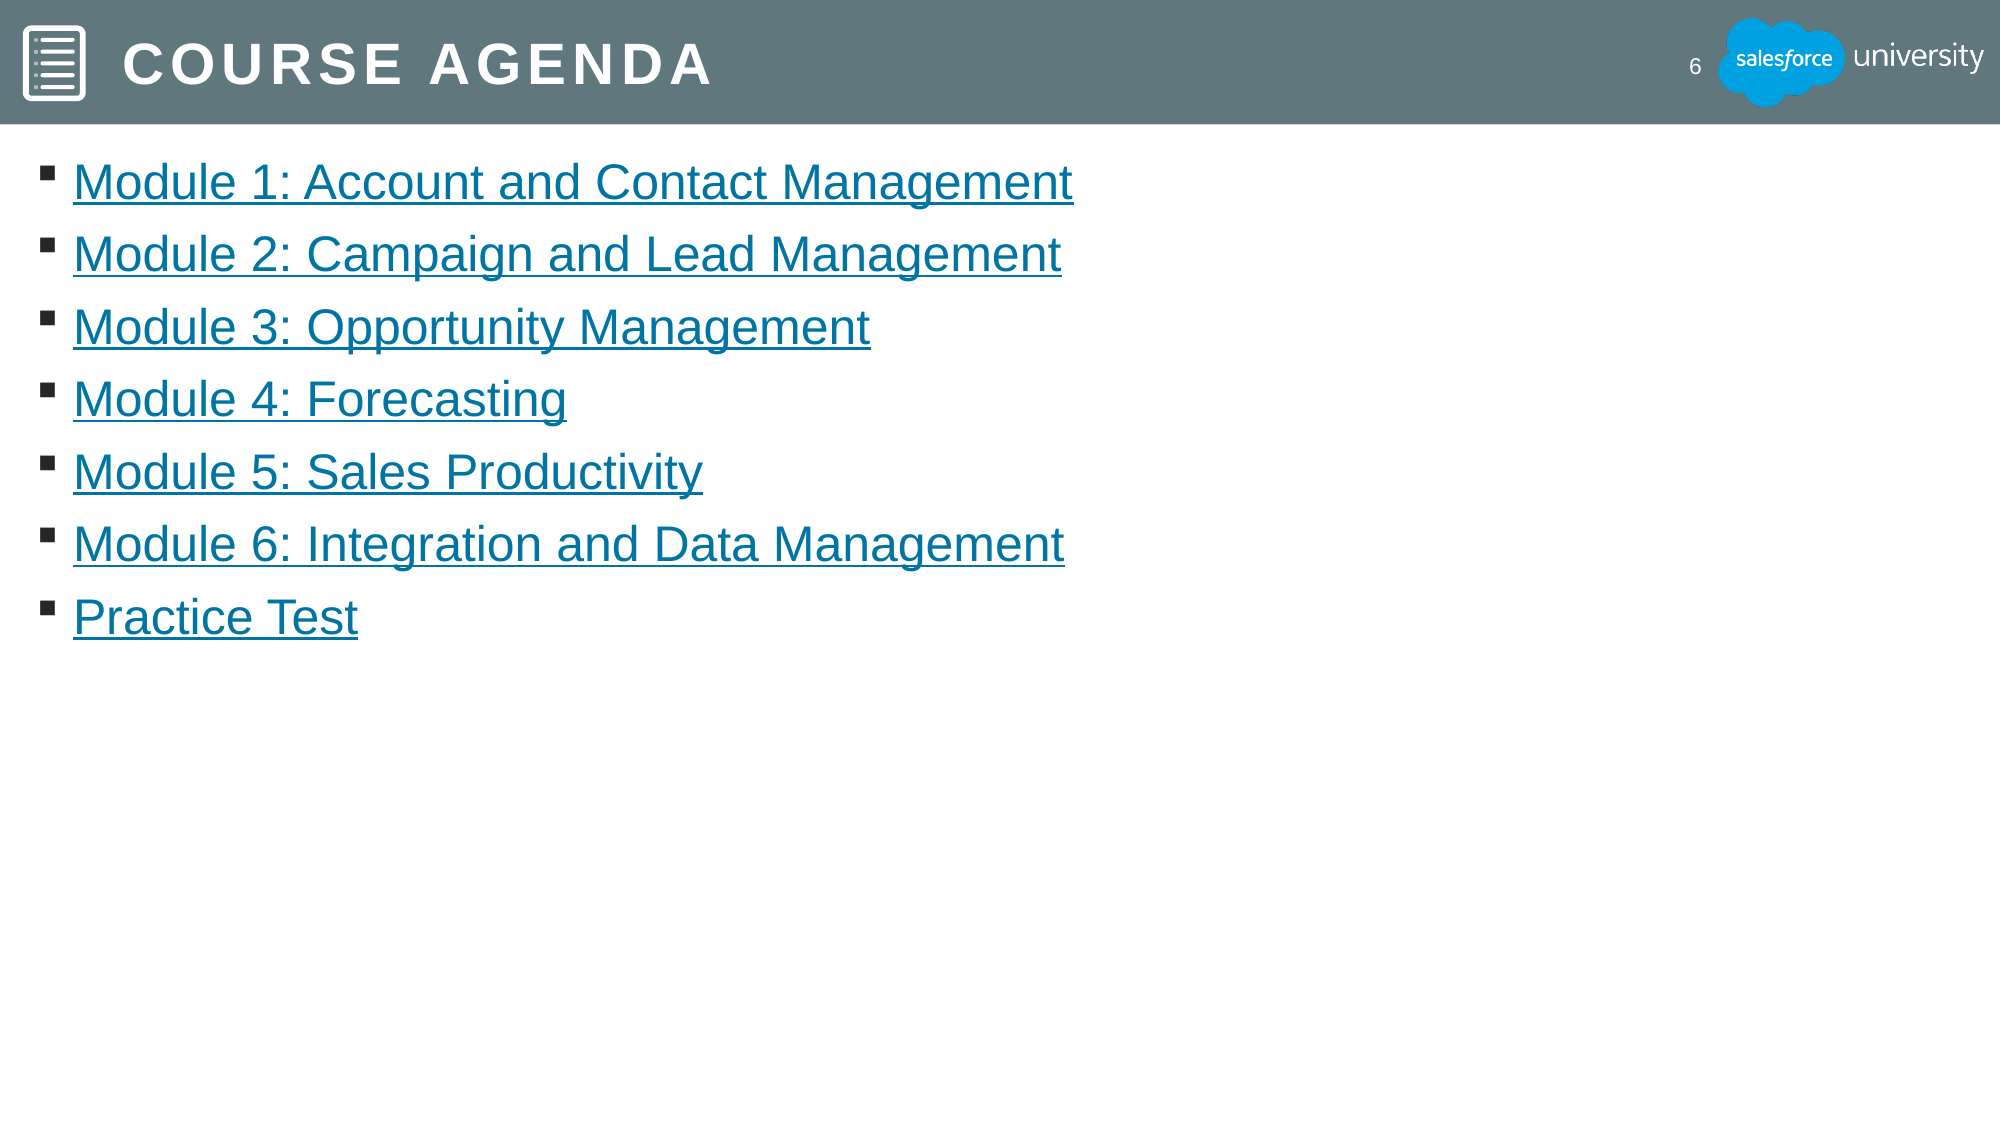

# Course Agenda
6
Module 1: Account and Contact Management
Module 2: Campaign and Lead Management
Module 3: Opportunity Management
Module 4: Forecasting
Module 5: Sales Productivity
Module 6: Integration and Data Management
Practice Test